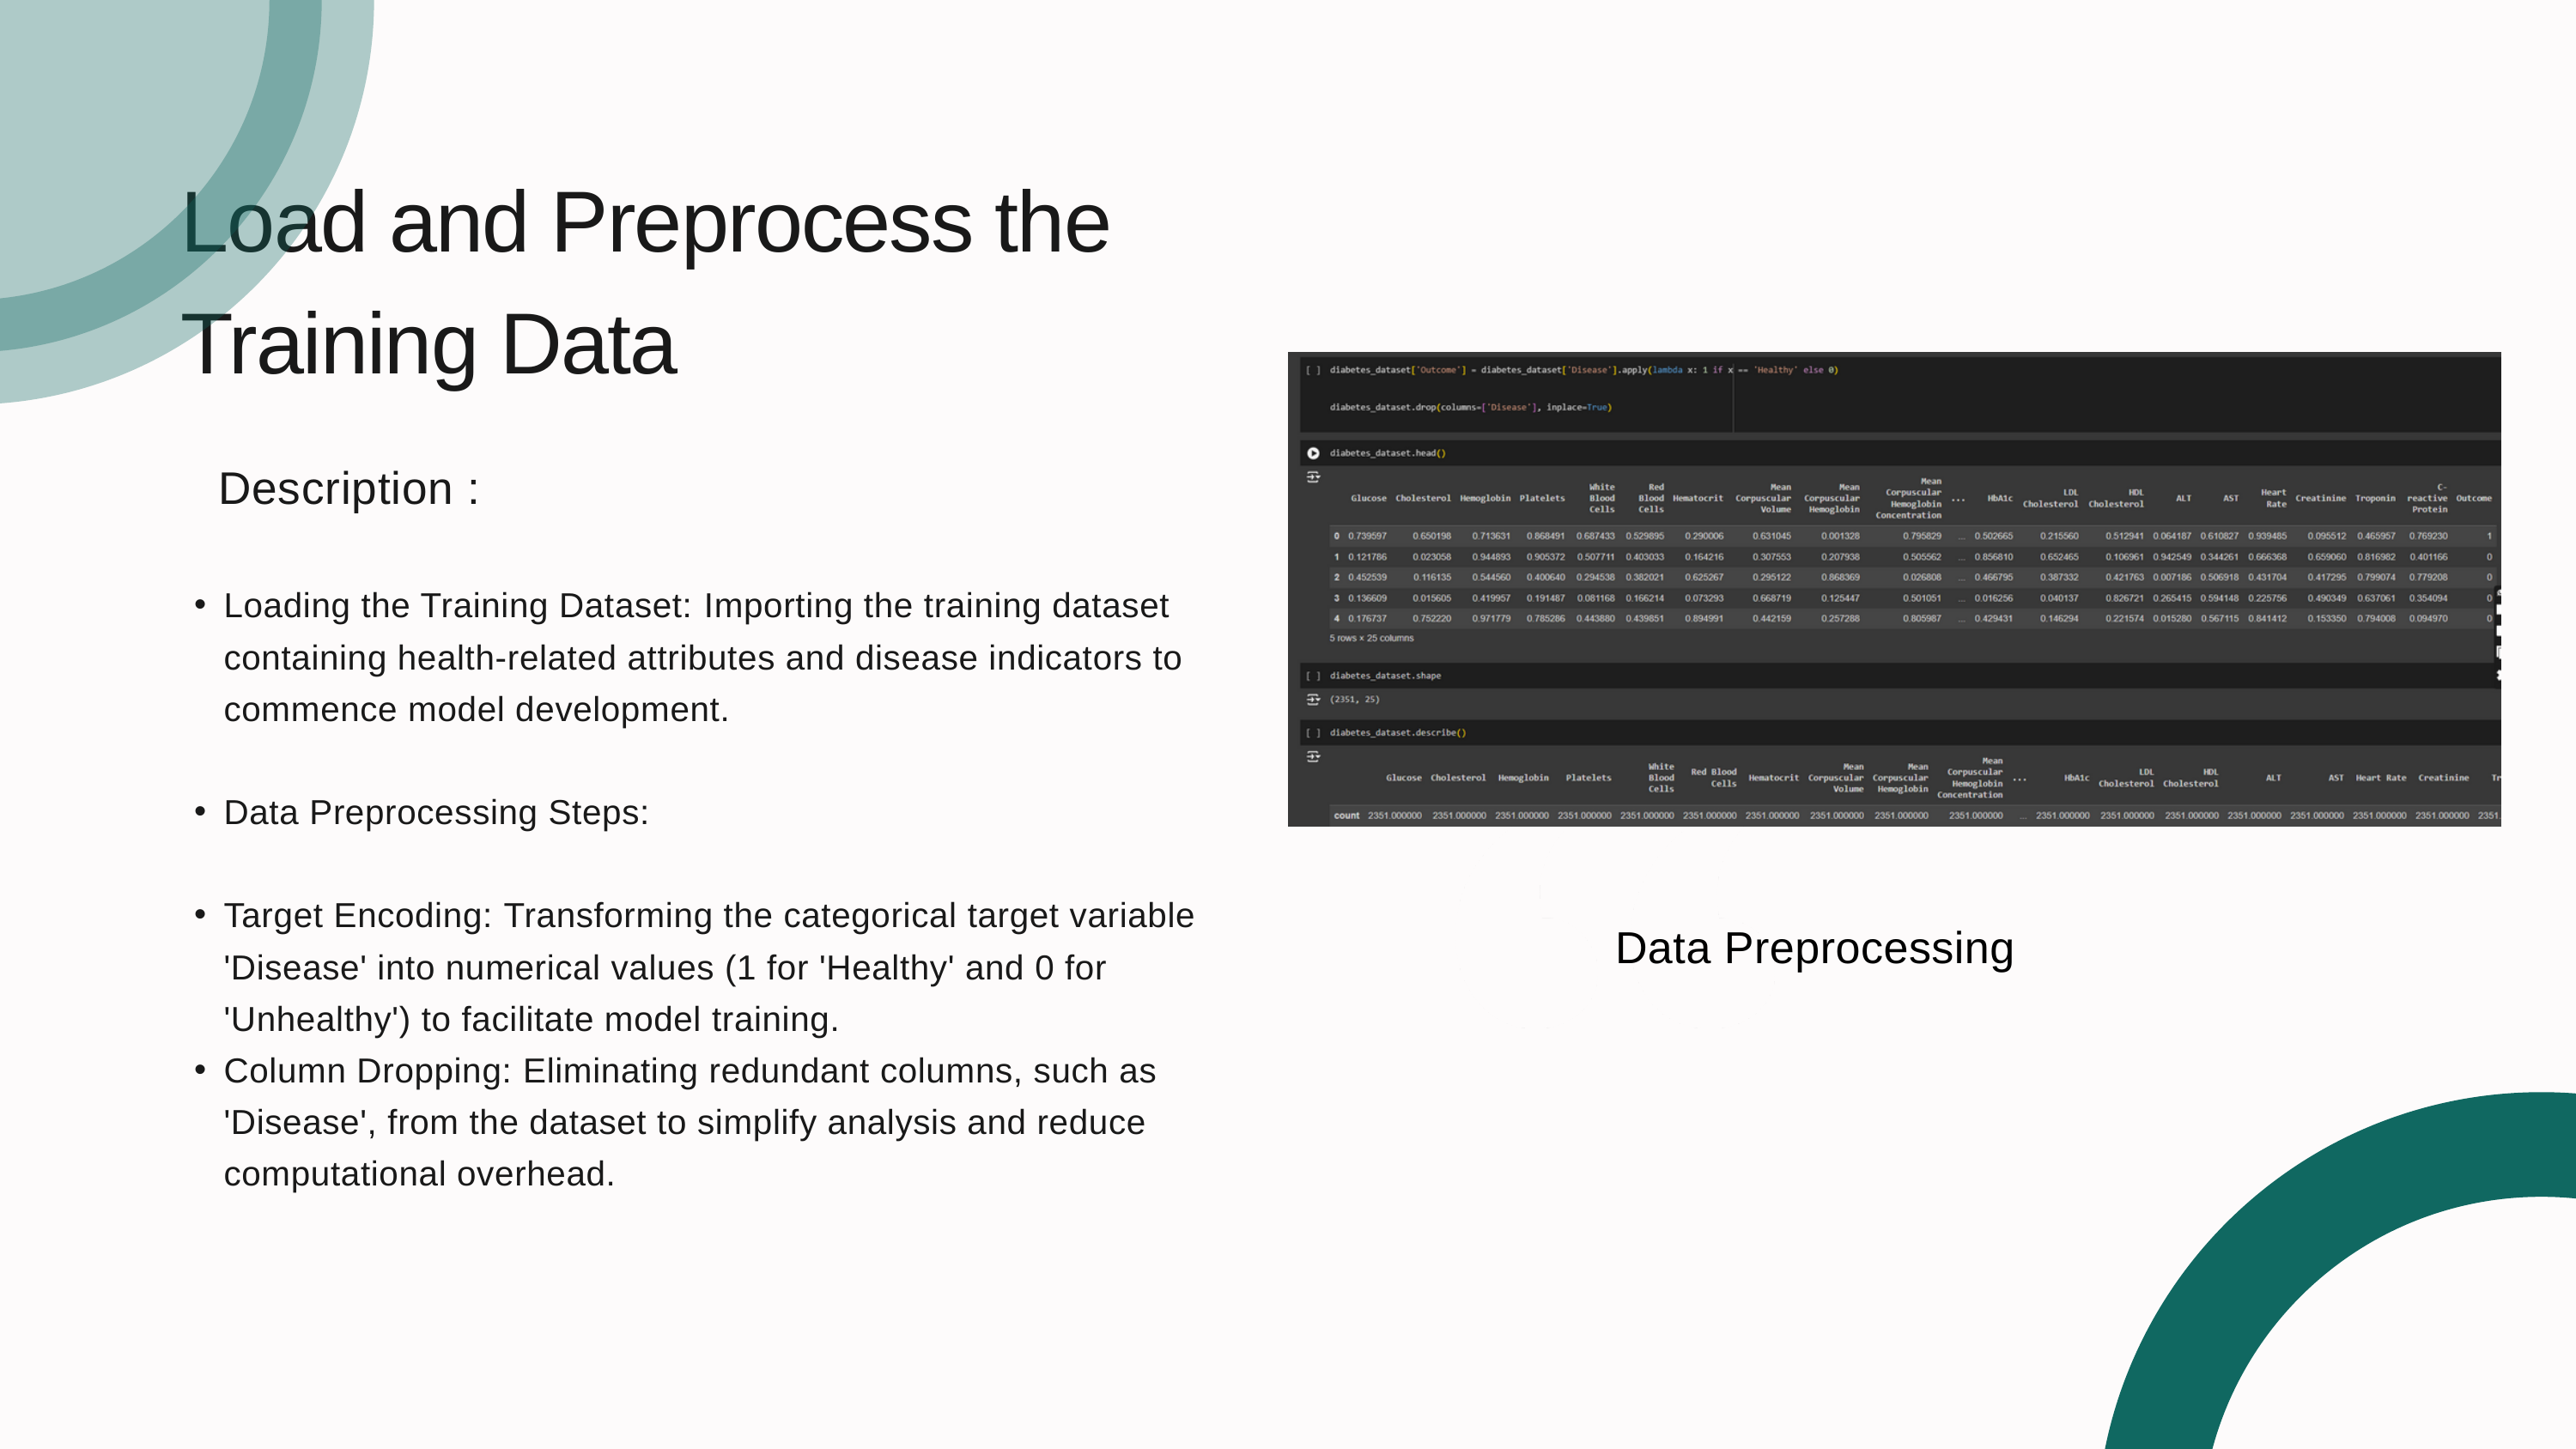

Load and Preprocess the Training Data

    Description :

Loading the Training Dataset: Importing the training dataset containing health-related attributes and disease indicators to commence model development.

Data Preprocessing Steps:

Target Encoding: Transforming the categorical target variable 'Disease' into numerical values (1 for 'Healthy' and 0 for 'Unhealthy') to facilitate model training.
Column Dropping: Eliminating redundant columns, such as 'Disease', from the dataset to simplify analysis and reduce computational overhead.

Data Preprocessing